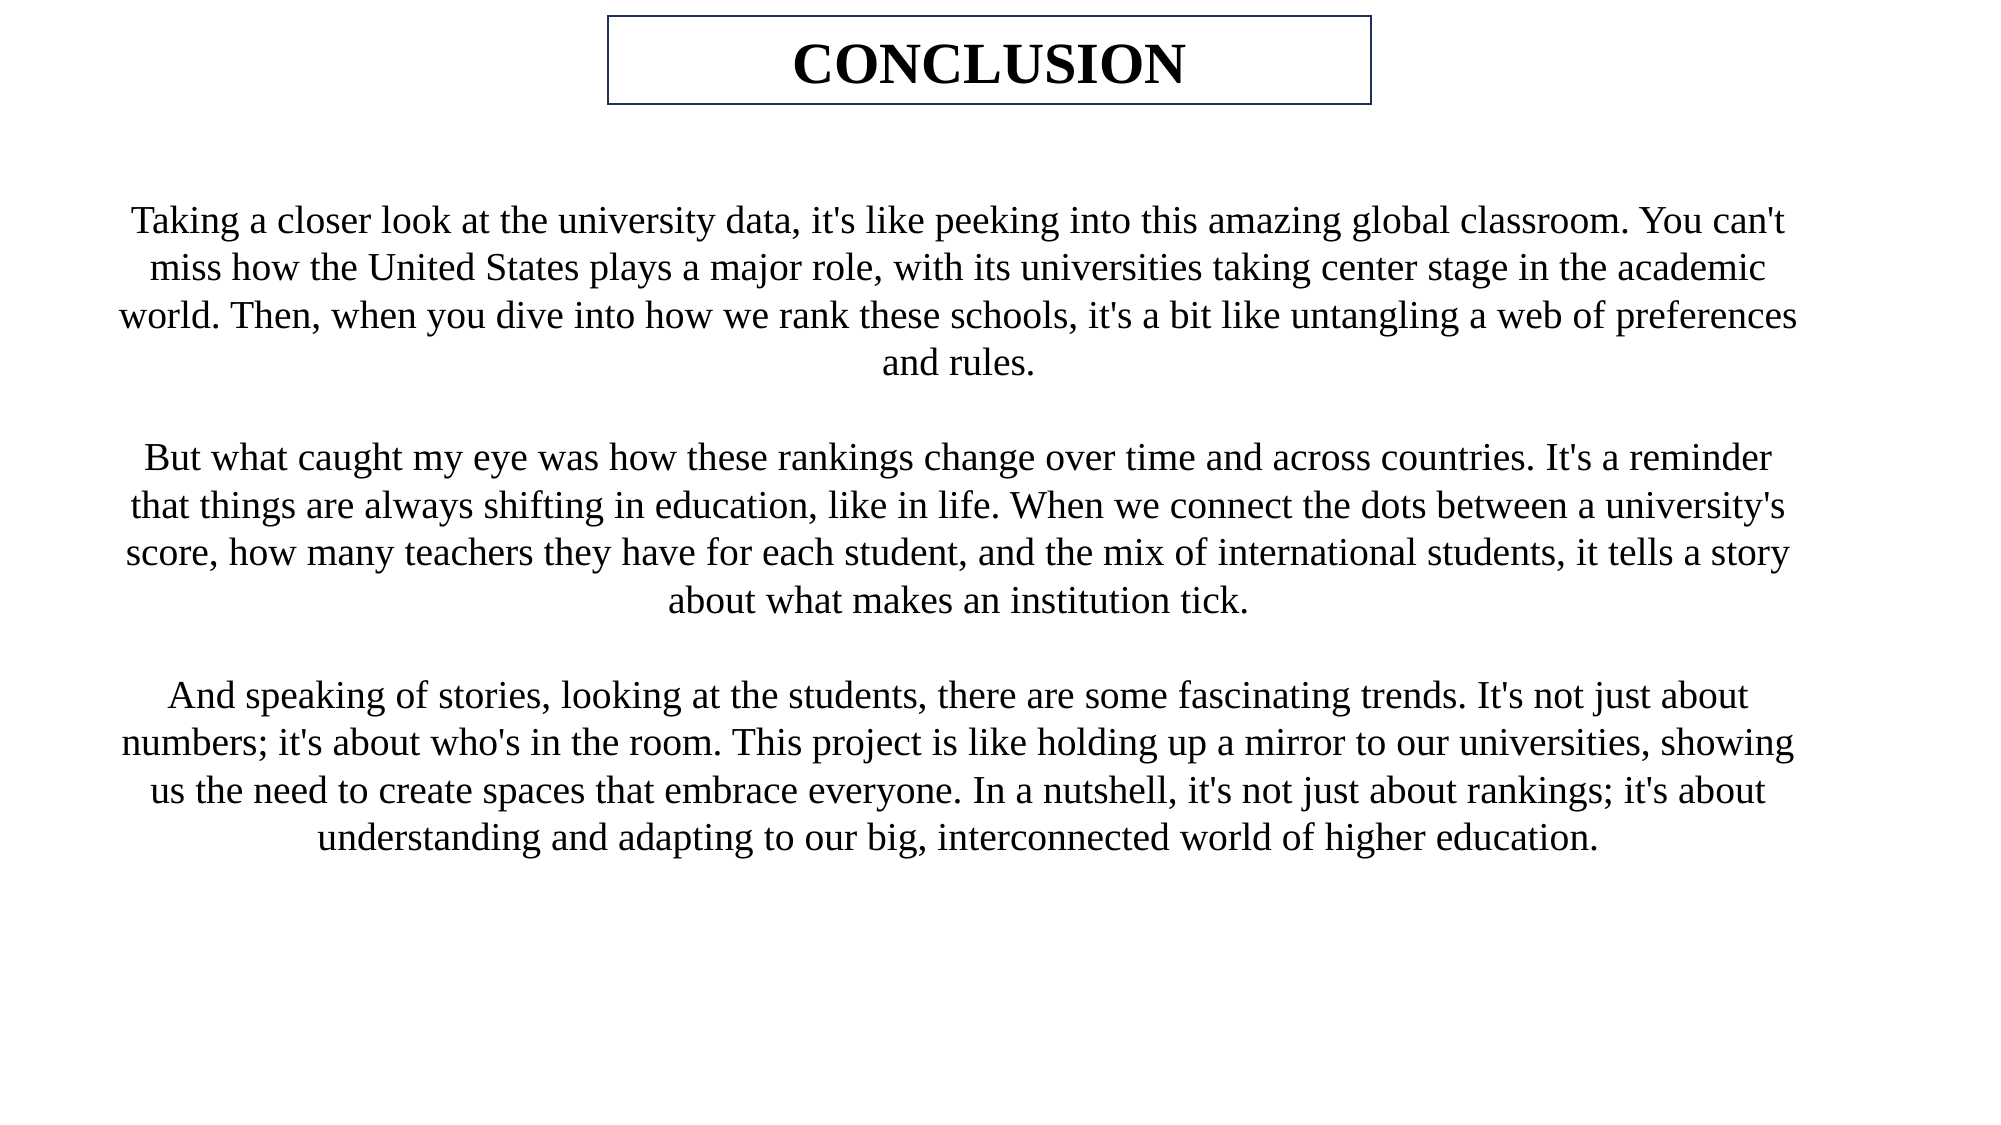

CONCLUSION
Taking a closer look at the university data, it's like peeking into this amazing global classroom. You can't miss how the United States plays a major role, with its universities taking center stage in the academic world. Then, when you dive into how we rank these schools, it's a bit like untangling a web of preferences and rules.

But what caught my eye was how these rankings change over time and across countries. It's a reminder that things are always shifting in education, like in life. When we connect the dots between a university's score, how many teachers they have for each student, and the mix of international students, it tells a story about what makes an institution tick.

And speaking of stories, looking at the students, there are some fascinating trends. It's not just about numbers; it's about who's in the room. This project is like holding up a mirror to our universities, showing us the need to create spaces that embrace everyone. In a nutshell, it's not just about rankings; it's about understanding and adapting to our big, interconnected world of higher education.